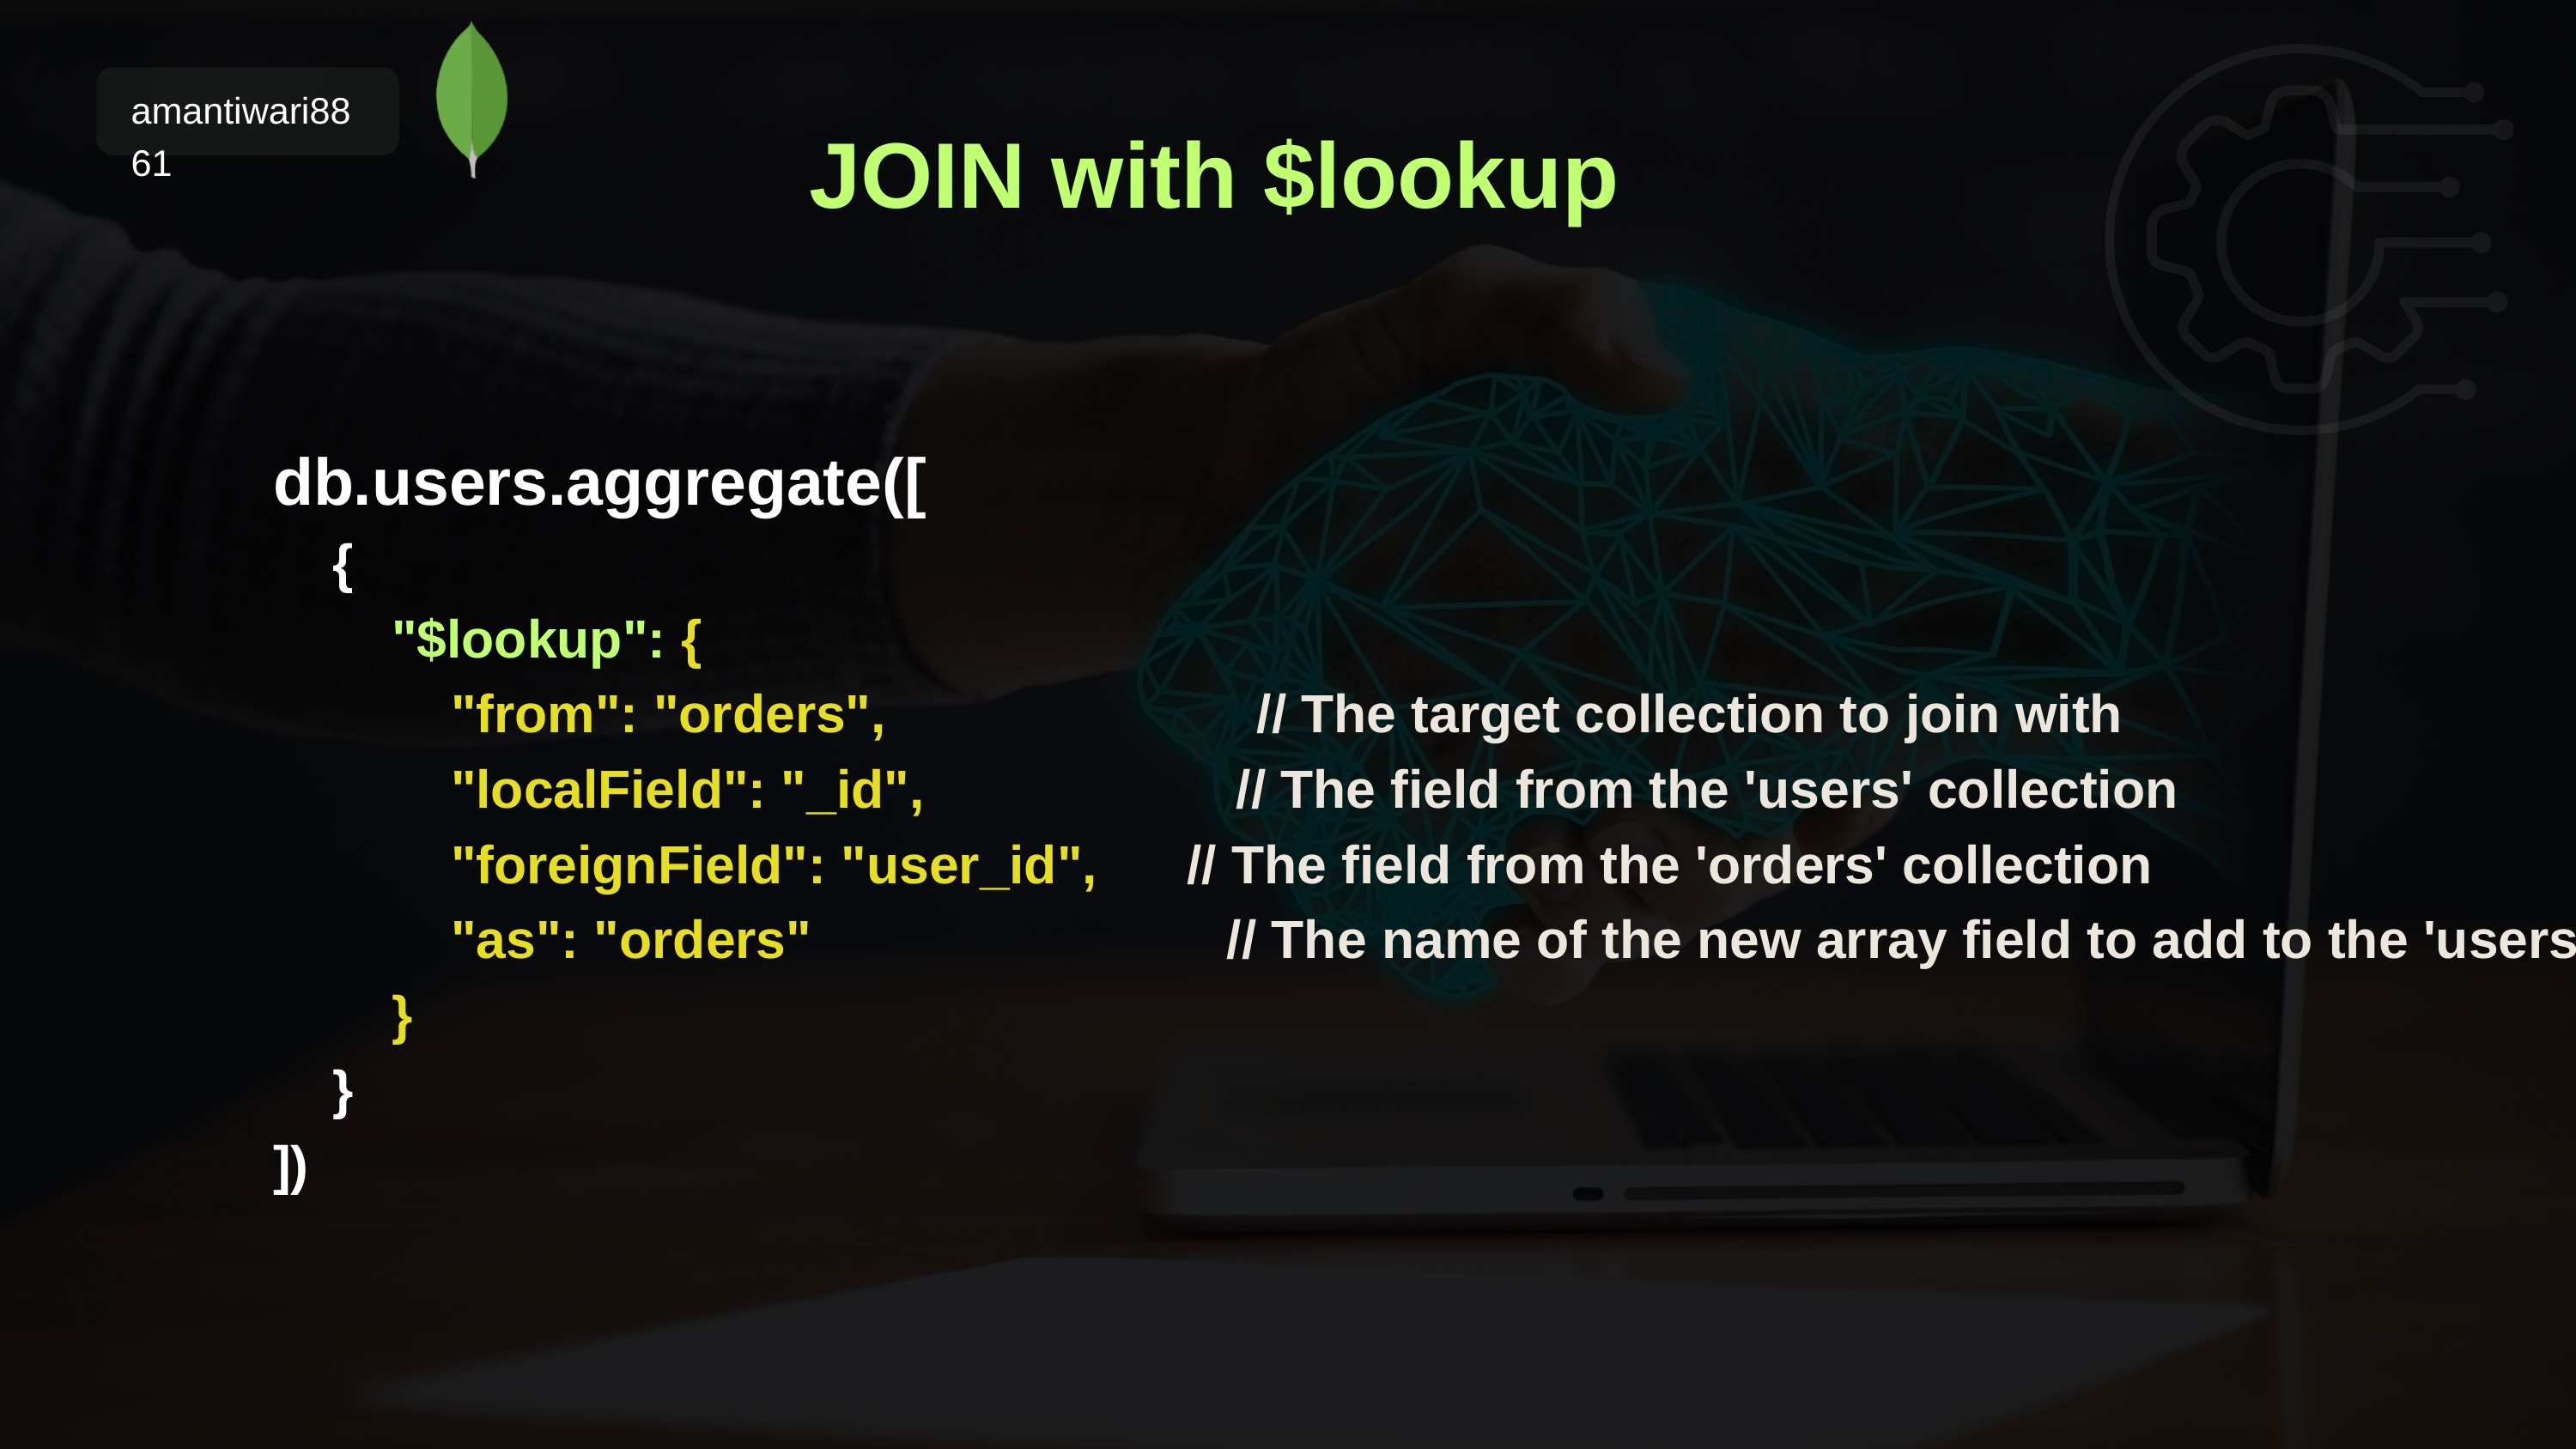

amantiwari8861
JOIN with $lookup
db.users.aggregate([
    {
        "$lookup": {
            "from": "orders",                         // The target collection to join with
            "localField": "_id",                     // The field from the 'users' collection
            "foreignField": "user_id",      // The field from the 'orders' collection
            "as": "orders"                            // The name of the new array field to add to the 'users'
        }
    }
])